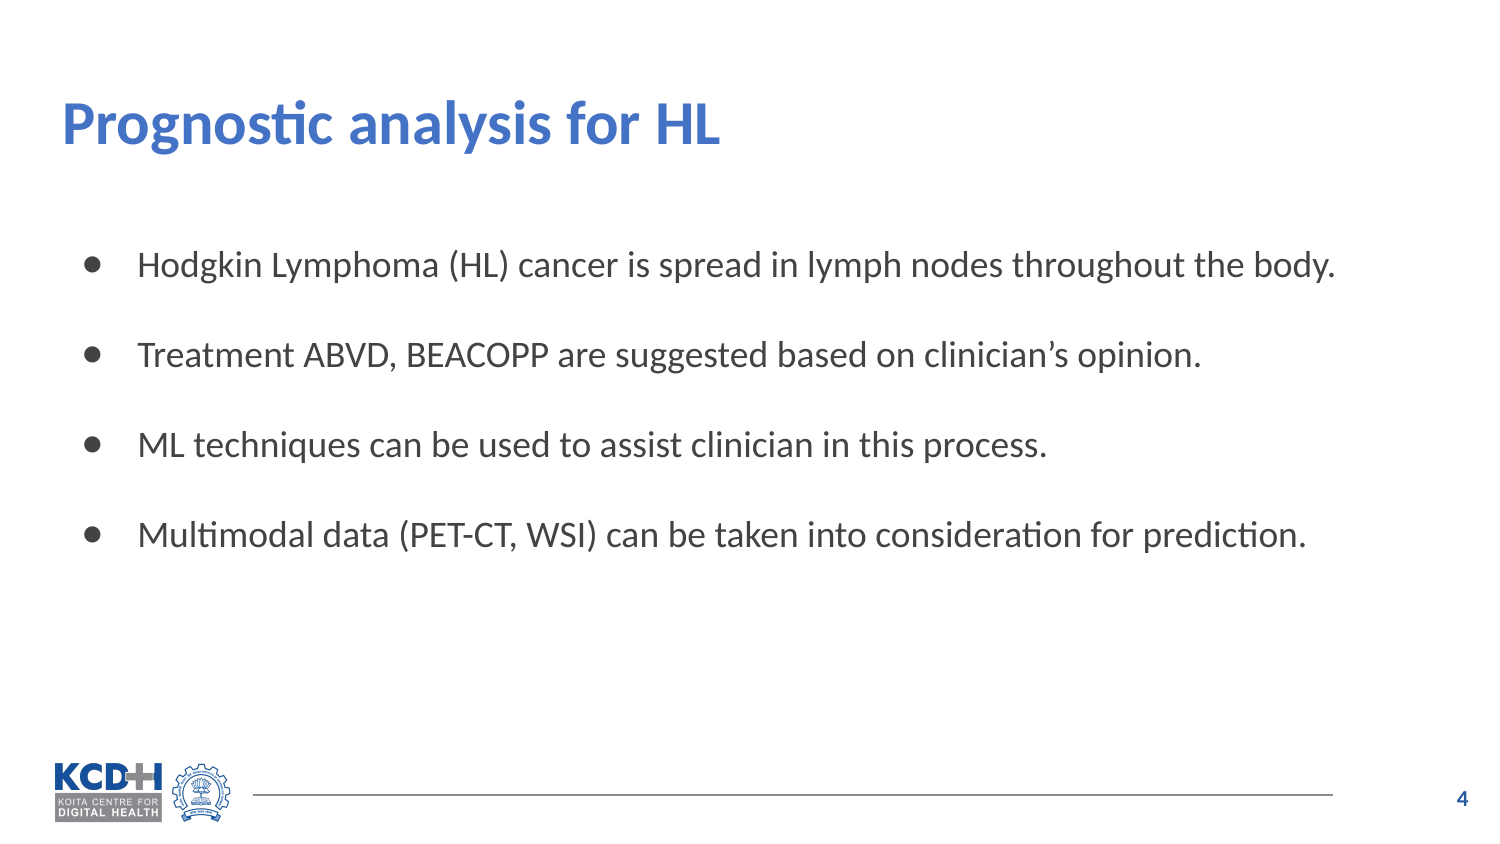

# Prognostic analysis for HL
Hodgkin Lymphoma (HL) cancer is spread in lymph nodes throughout the body.
Treatment ABVD, BEACOPP are suggested based on clinician’s opinion.
ML techniques can be used to assist clinician in this process.
Multimodal data (PET-CT, WSI) can be taken into consideration for prediction.
4